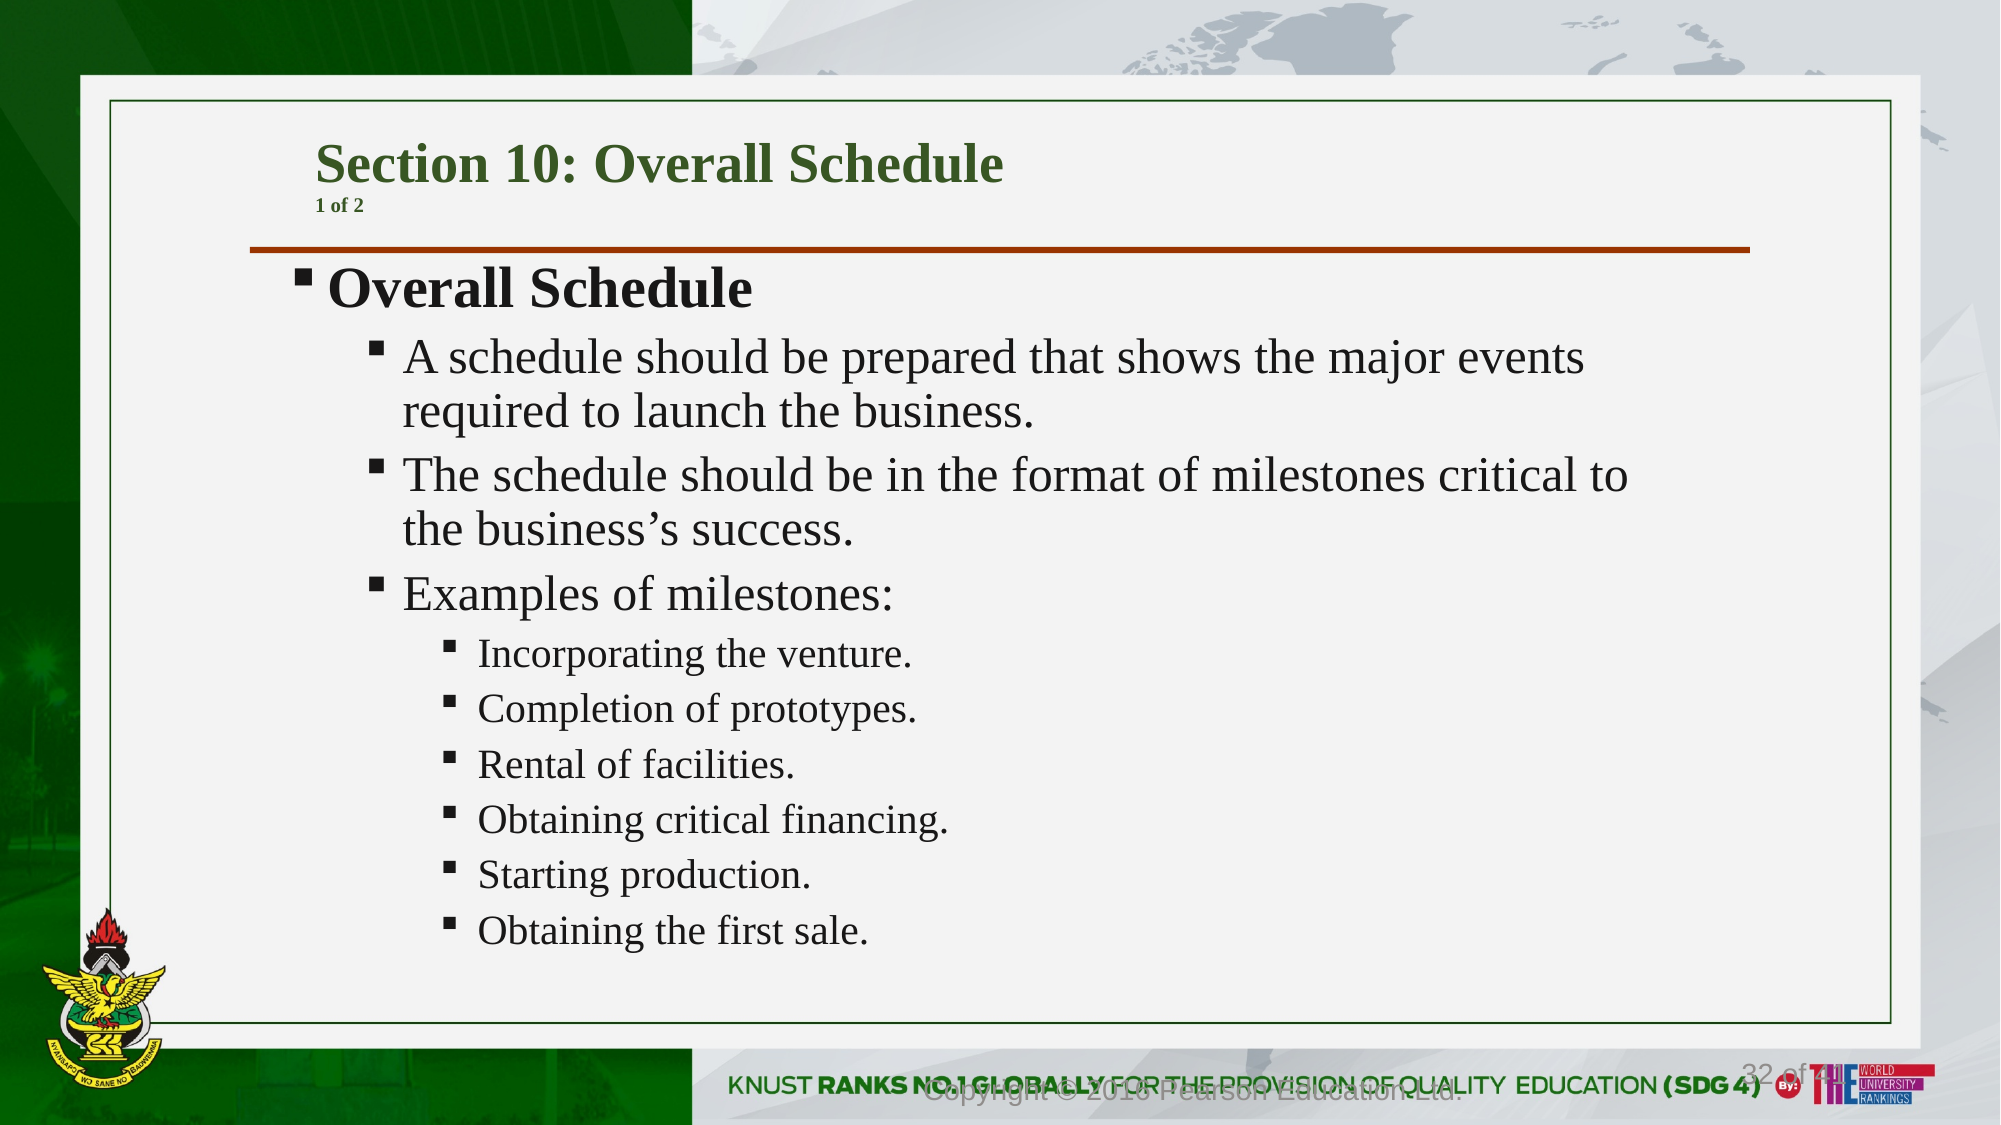

# Section 10: Overall Schedule 1 of 2
Overall Schedule
A schedule should be prepared that shows the major events required to launch the business.
The schedule should be in the format of milestones critical to the business’s success.
Examples of milestones:
Incorporating the venture.
Completion of prototypes.
Rental of facilities.
Obtaining critical financing.
Starting production.
Obtaining the first sale.

32 of 41
Copyright © 2016 Pearson Education Ltd.